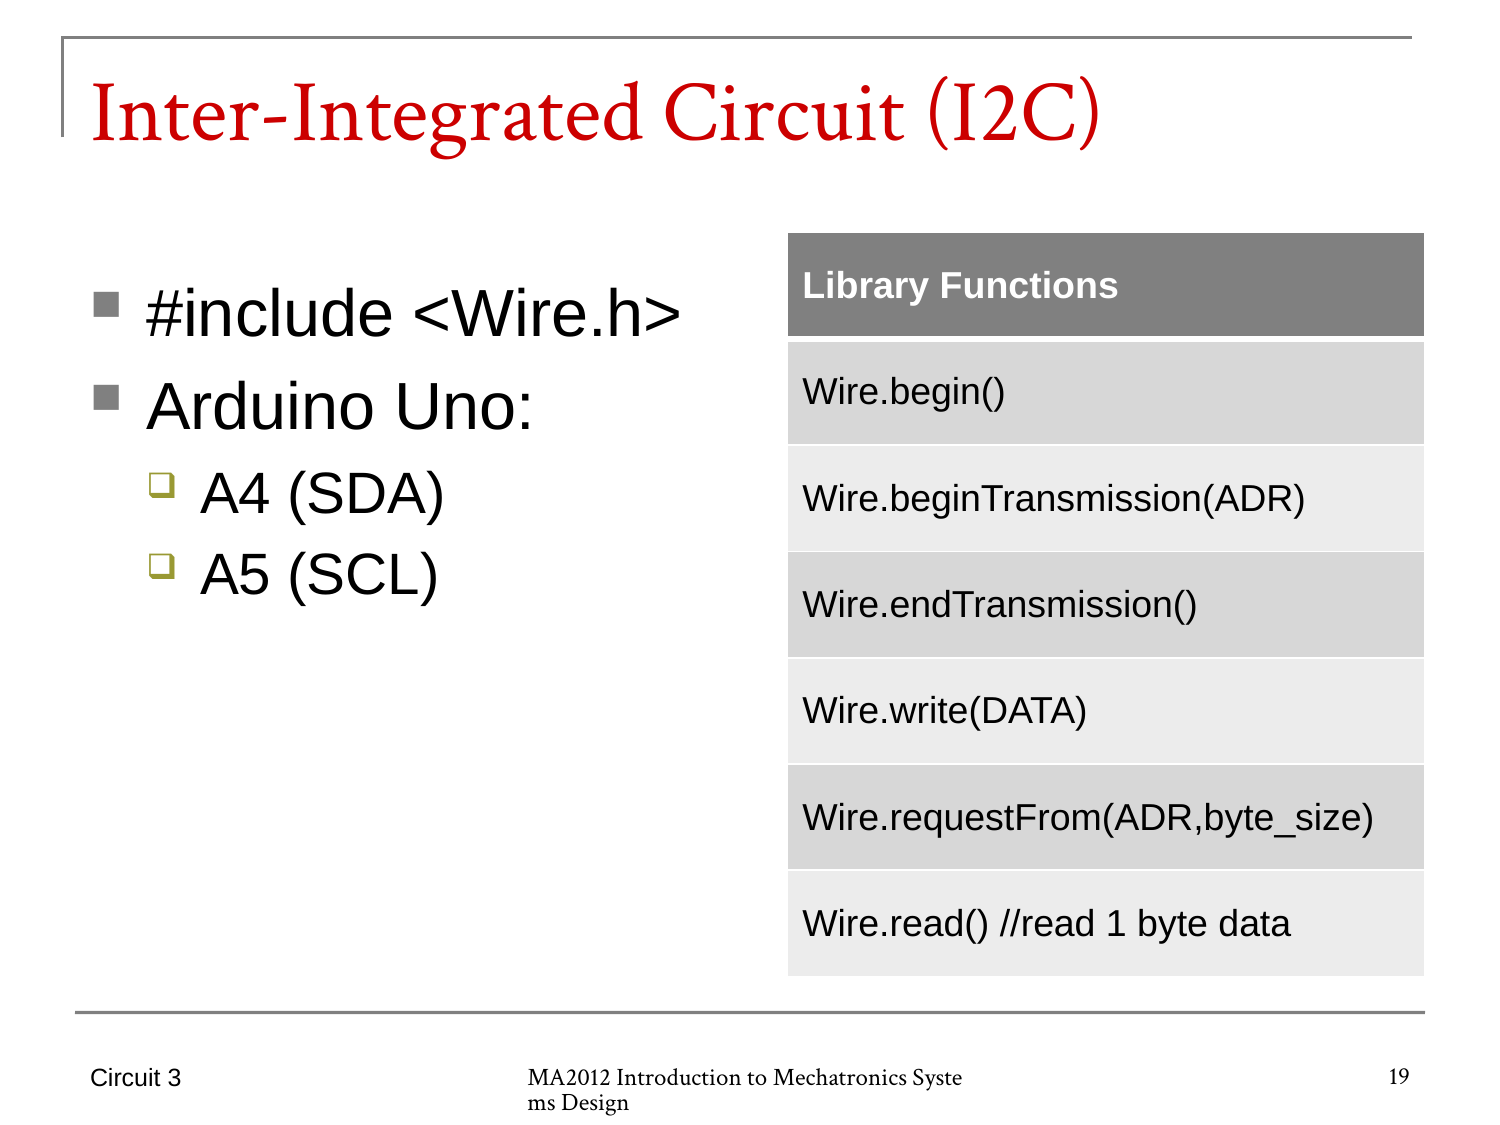

# Inter-Integrated Circuit (I2C)
| Library Functions |
| --- |
| Wire.begin() |
| Wire.beginTransmission(ADR) |
| Wire.endTransmission() |
| Wire.write(DATA) |
| Wire.requestFrom(ADR,byte\_size) |
| Wire.read() //read 1 byte data |
#include <Wire.h>
Arduino Uno:
A4 (SDA)
A5 (SCL)
Circuit 3
19
MA2012 Introduction to Mechatronics Systems Design